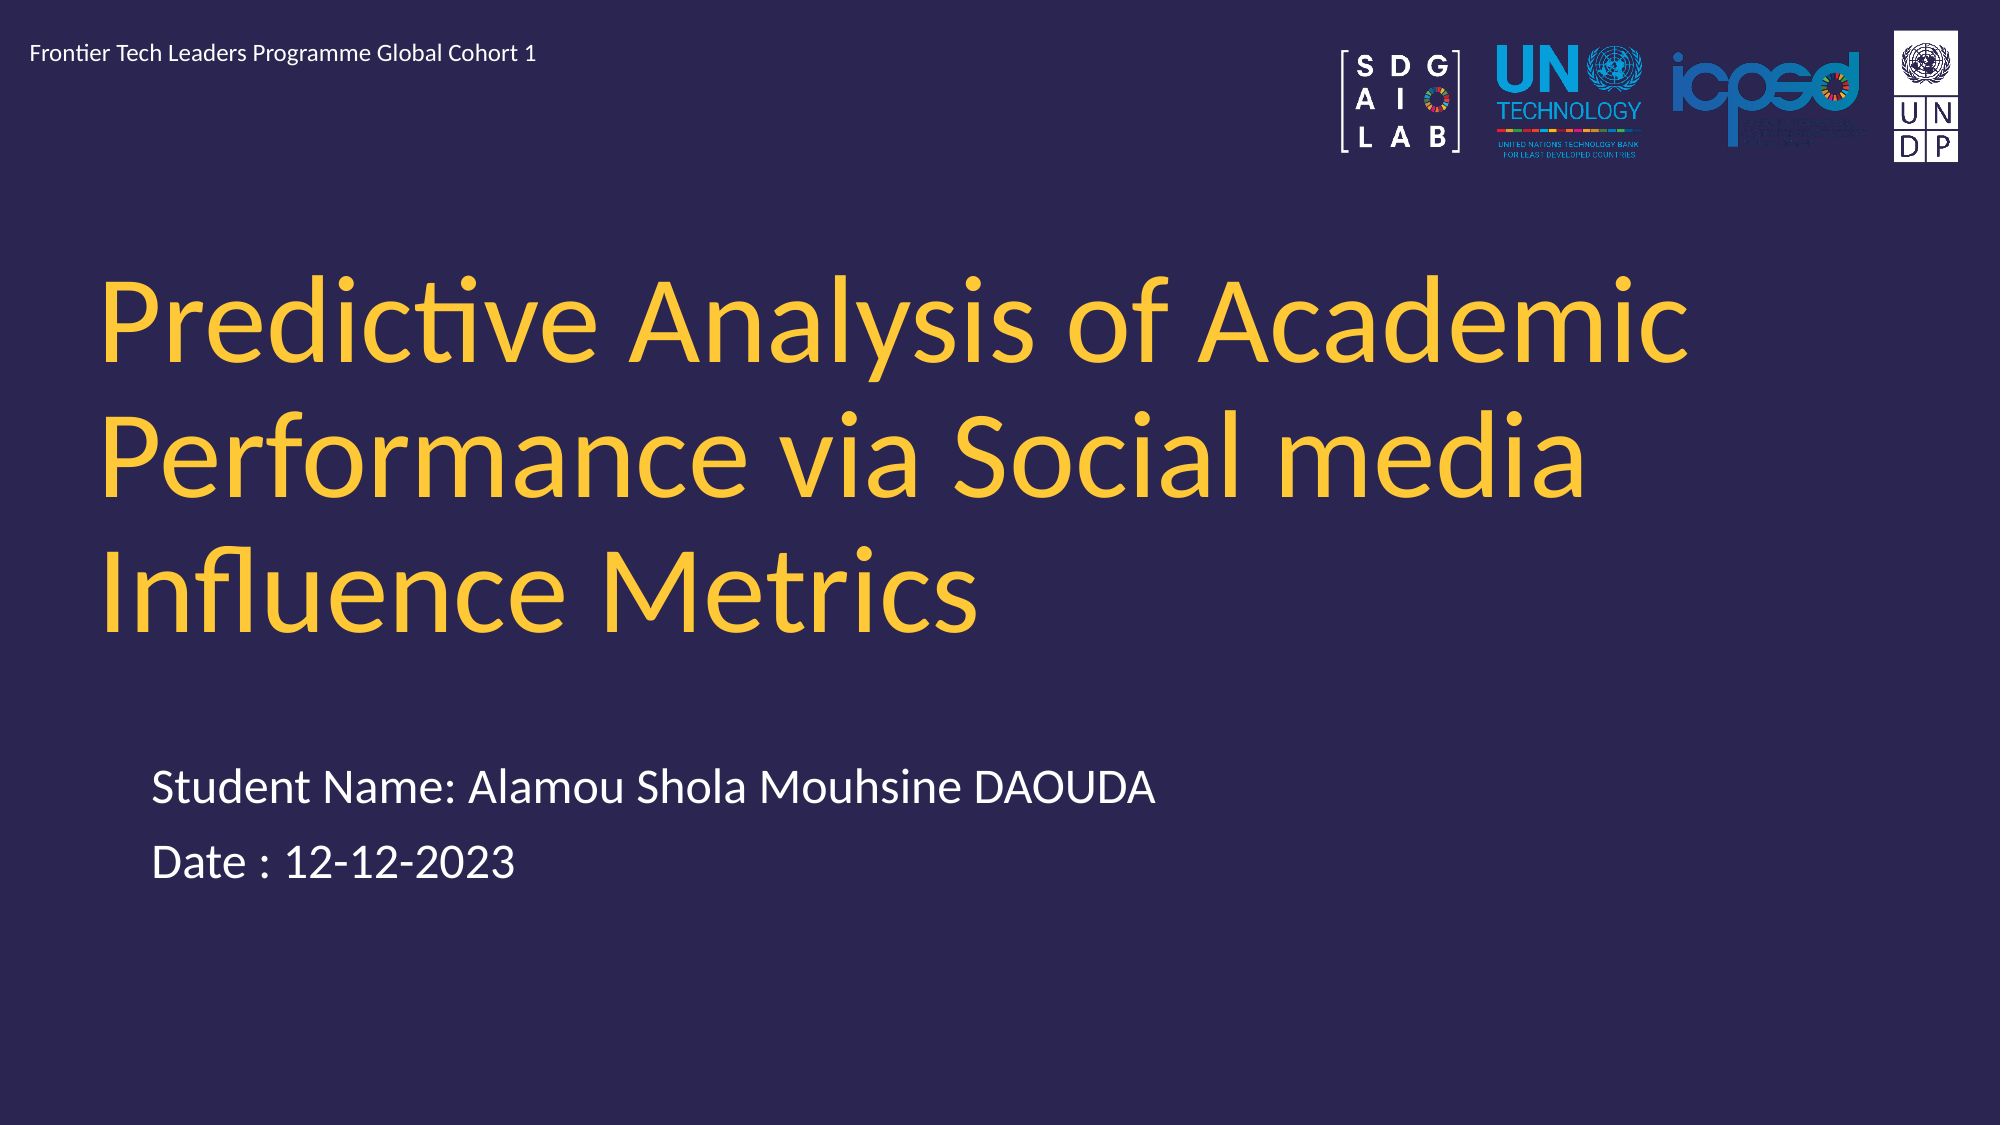

Frontier Tech Leaders Programme Global Cohort 1
# Predictive Analysis of Academic Performance via Social media Influence Metrics
Student Name: Alamou Shola Mouhsine DAOUDA
Date : 12-12-2023